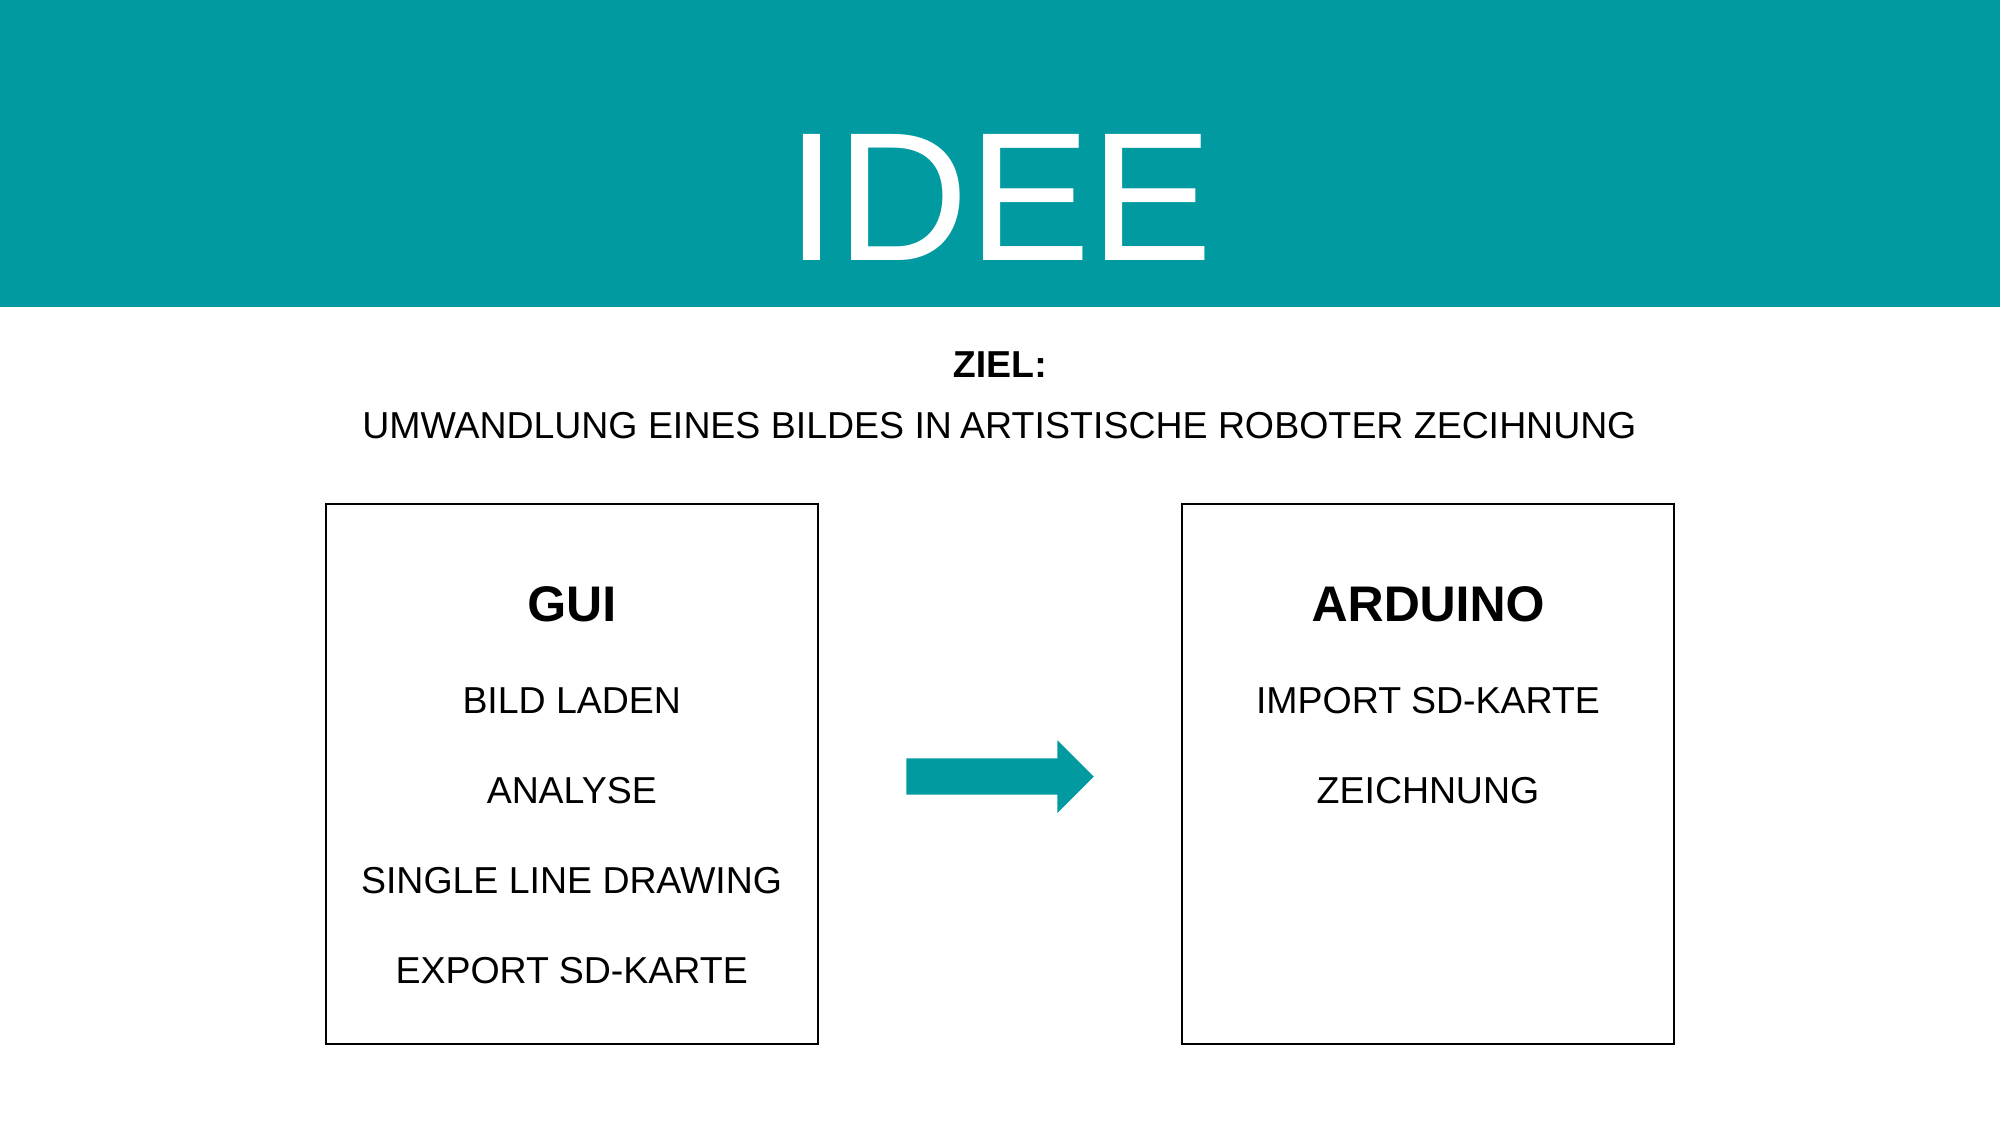

# IDEE
ZIEL:
UMWANDLUNG EINES BILDES IN ARTISTISCHE ROBOTER ZECIHNUNG

ARDUINO

IMPORT SD-KARTE

ZEICHNUNG

GUI

BILD LADEN

ANALYSE

SINGLE LINE DRAWING

EXPORT SD-KARTE